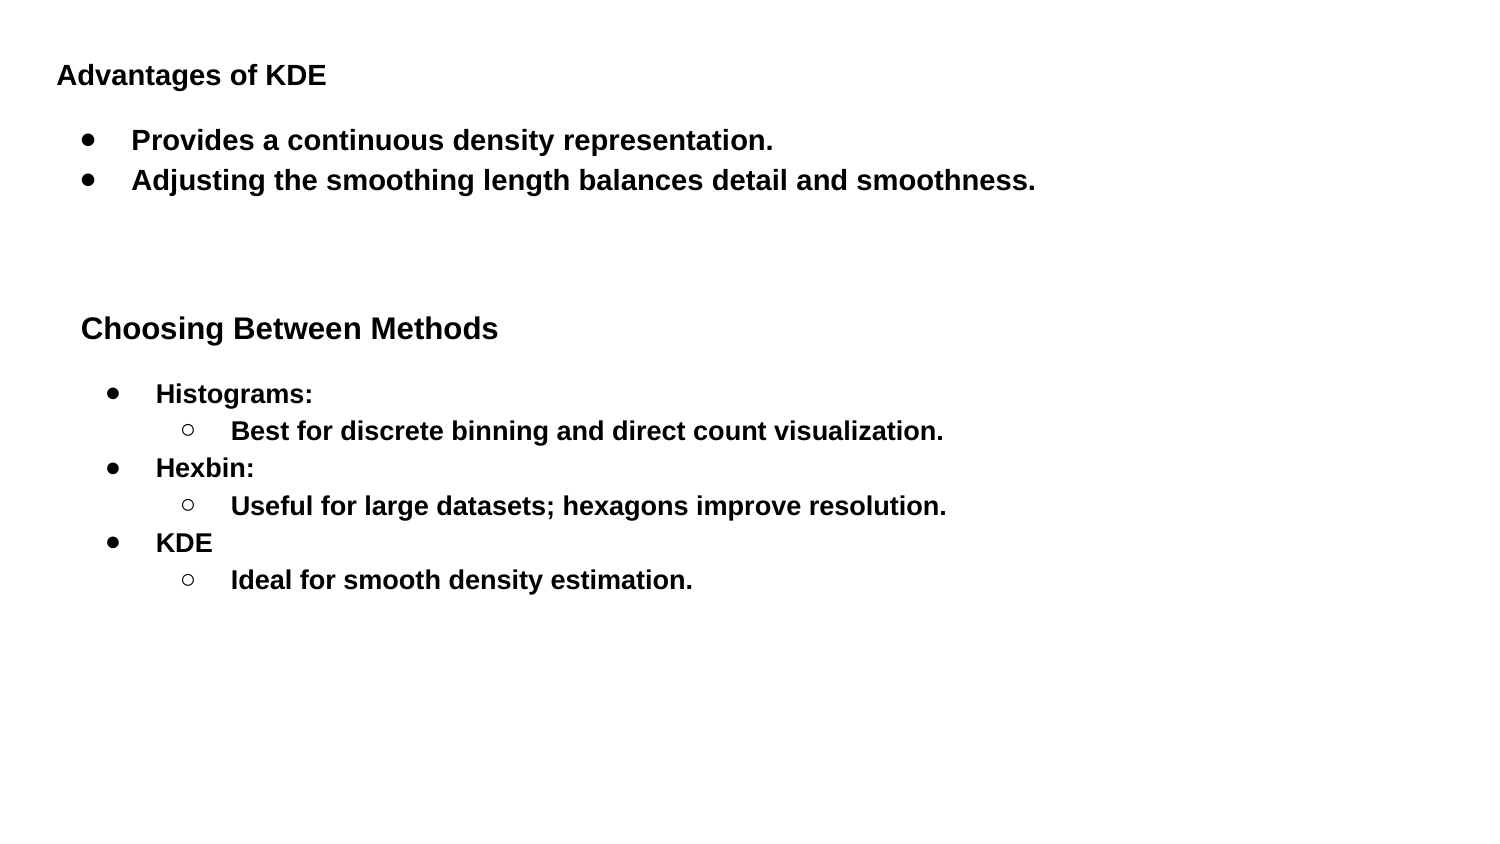

Advantages of KDE
Provides a continuous density representation.
Adjusting the smoothing length balances detail and smoothness.
Choosing Between Methods
Histograms:
Best for discrete binning and direct count visualization.
Hexbin:
Useful for large datasets; hexagons improve resolution.
KDE
Ideal for smooth density estimation.